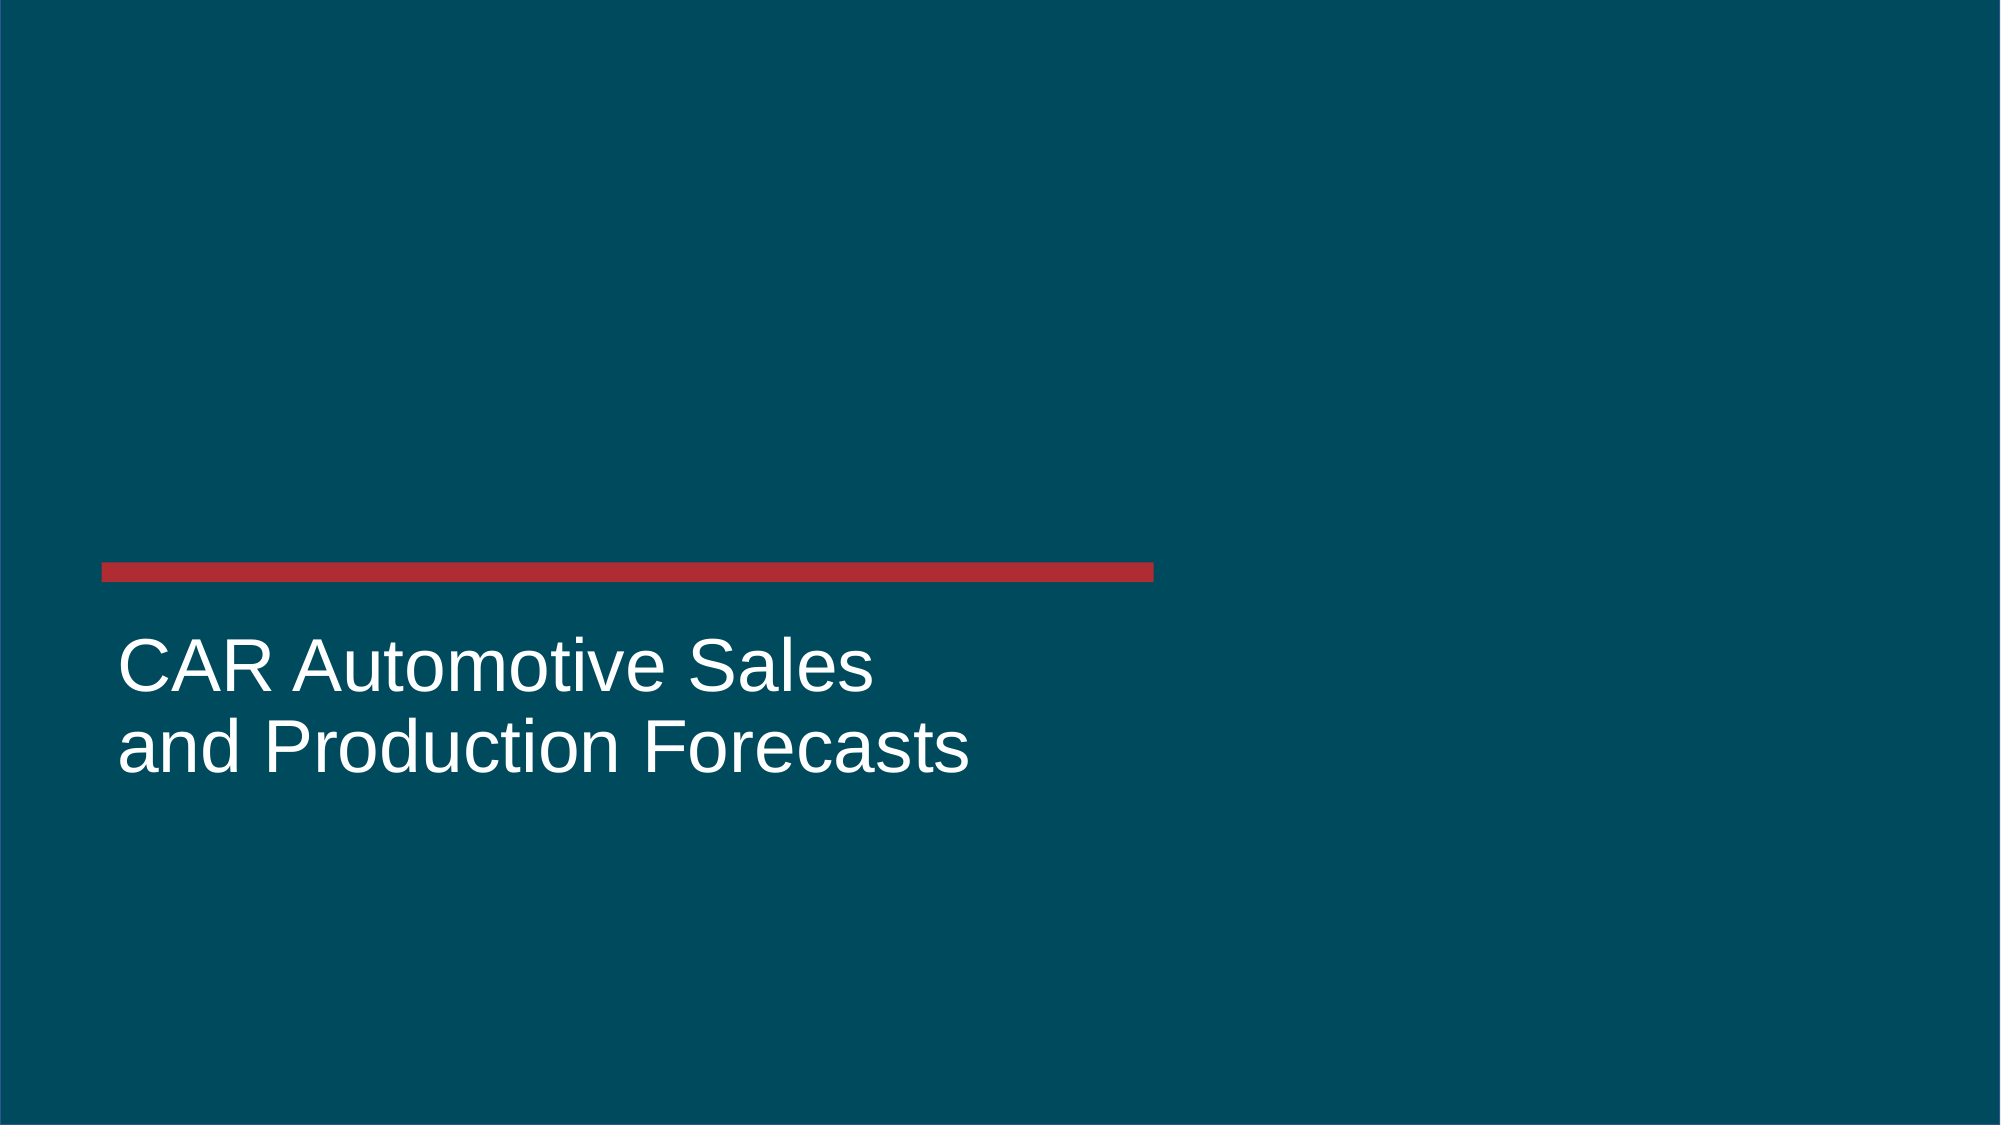

# CAR Automotive Sales and Production Forecasts